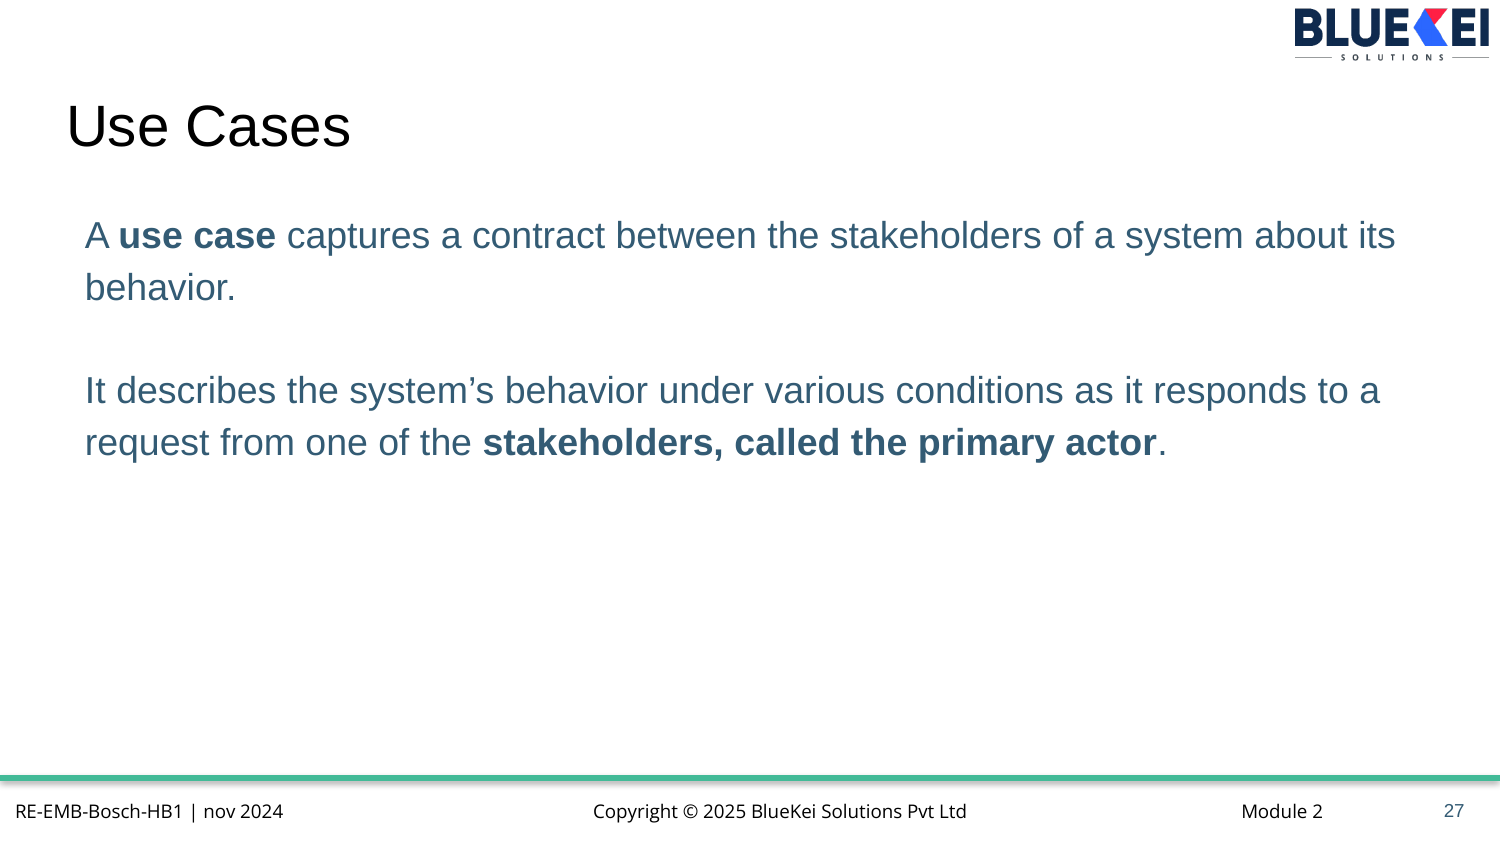

# Use Cases
A use case captures a contract between the stakeholders of a system about its behavior.
It describes the system’s behavior under various conditions as it responds to a request from one of the stakeholders, called the primary actor.
27